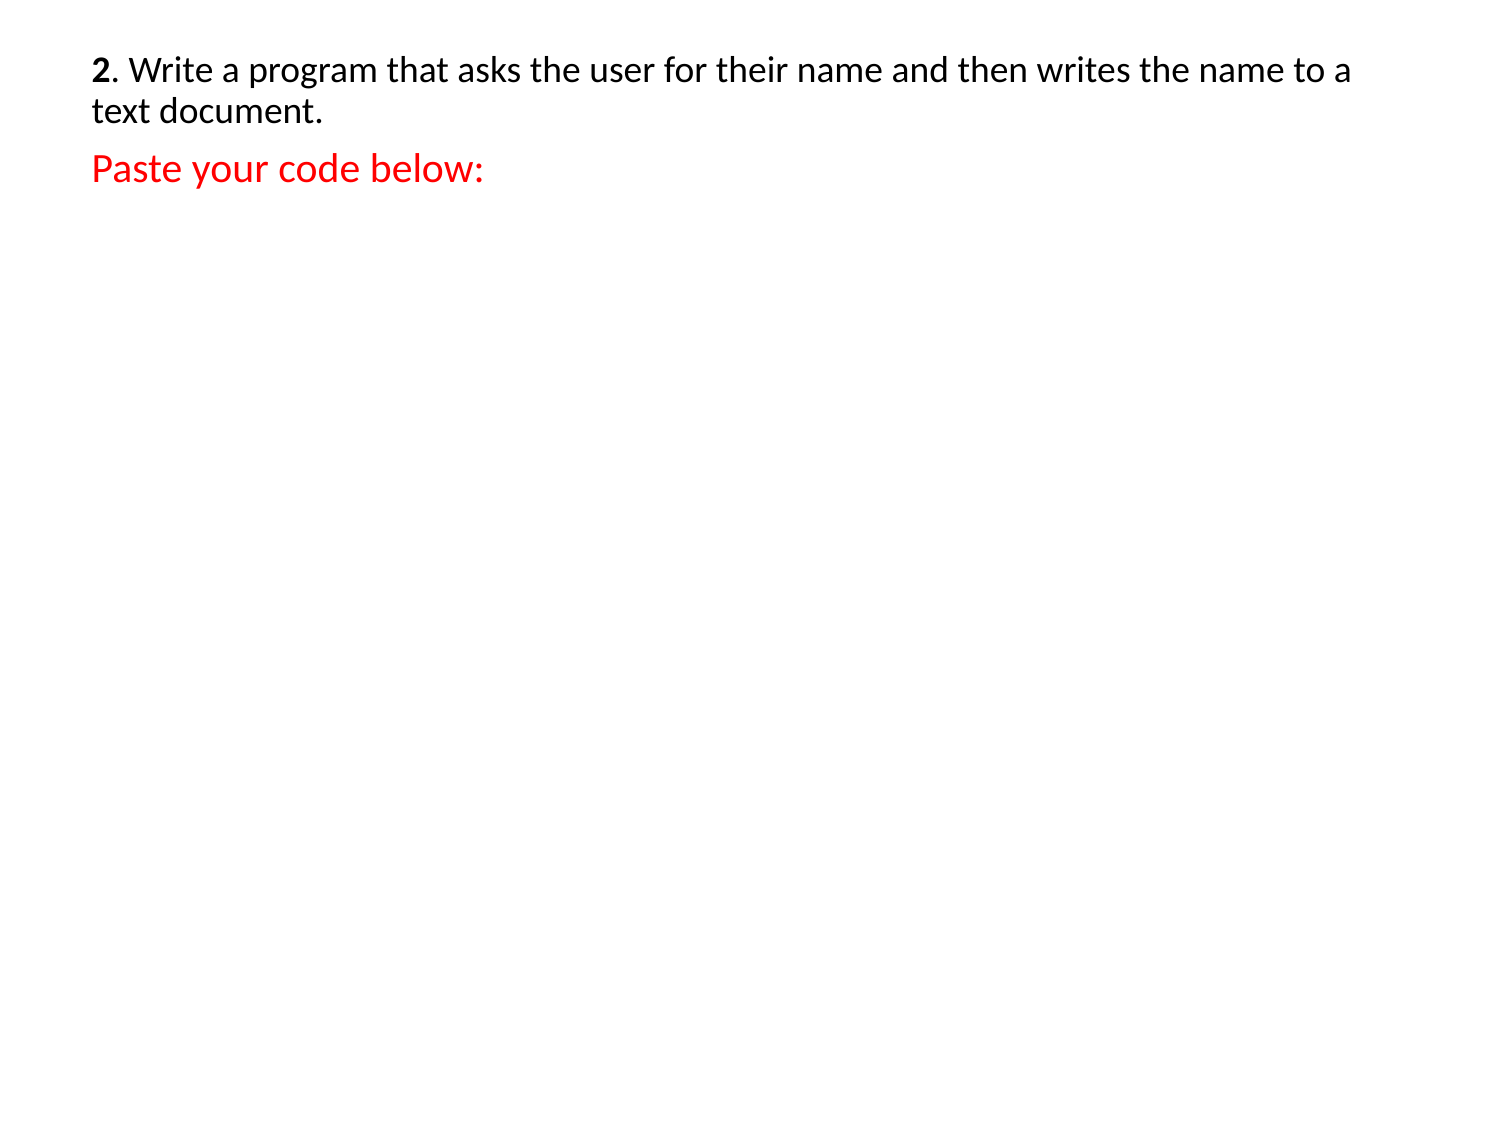

2. Write a program that asks the user for their name and then writes the name to a text document.
Paste your code below: